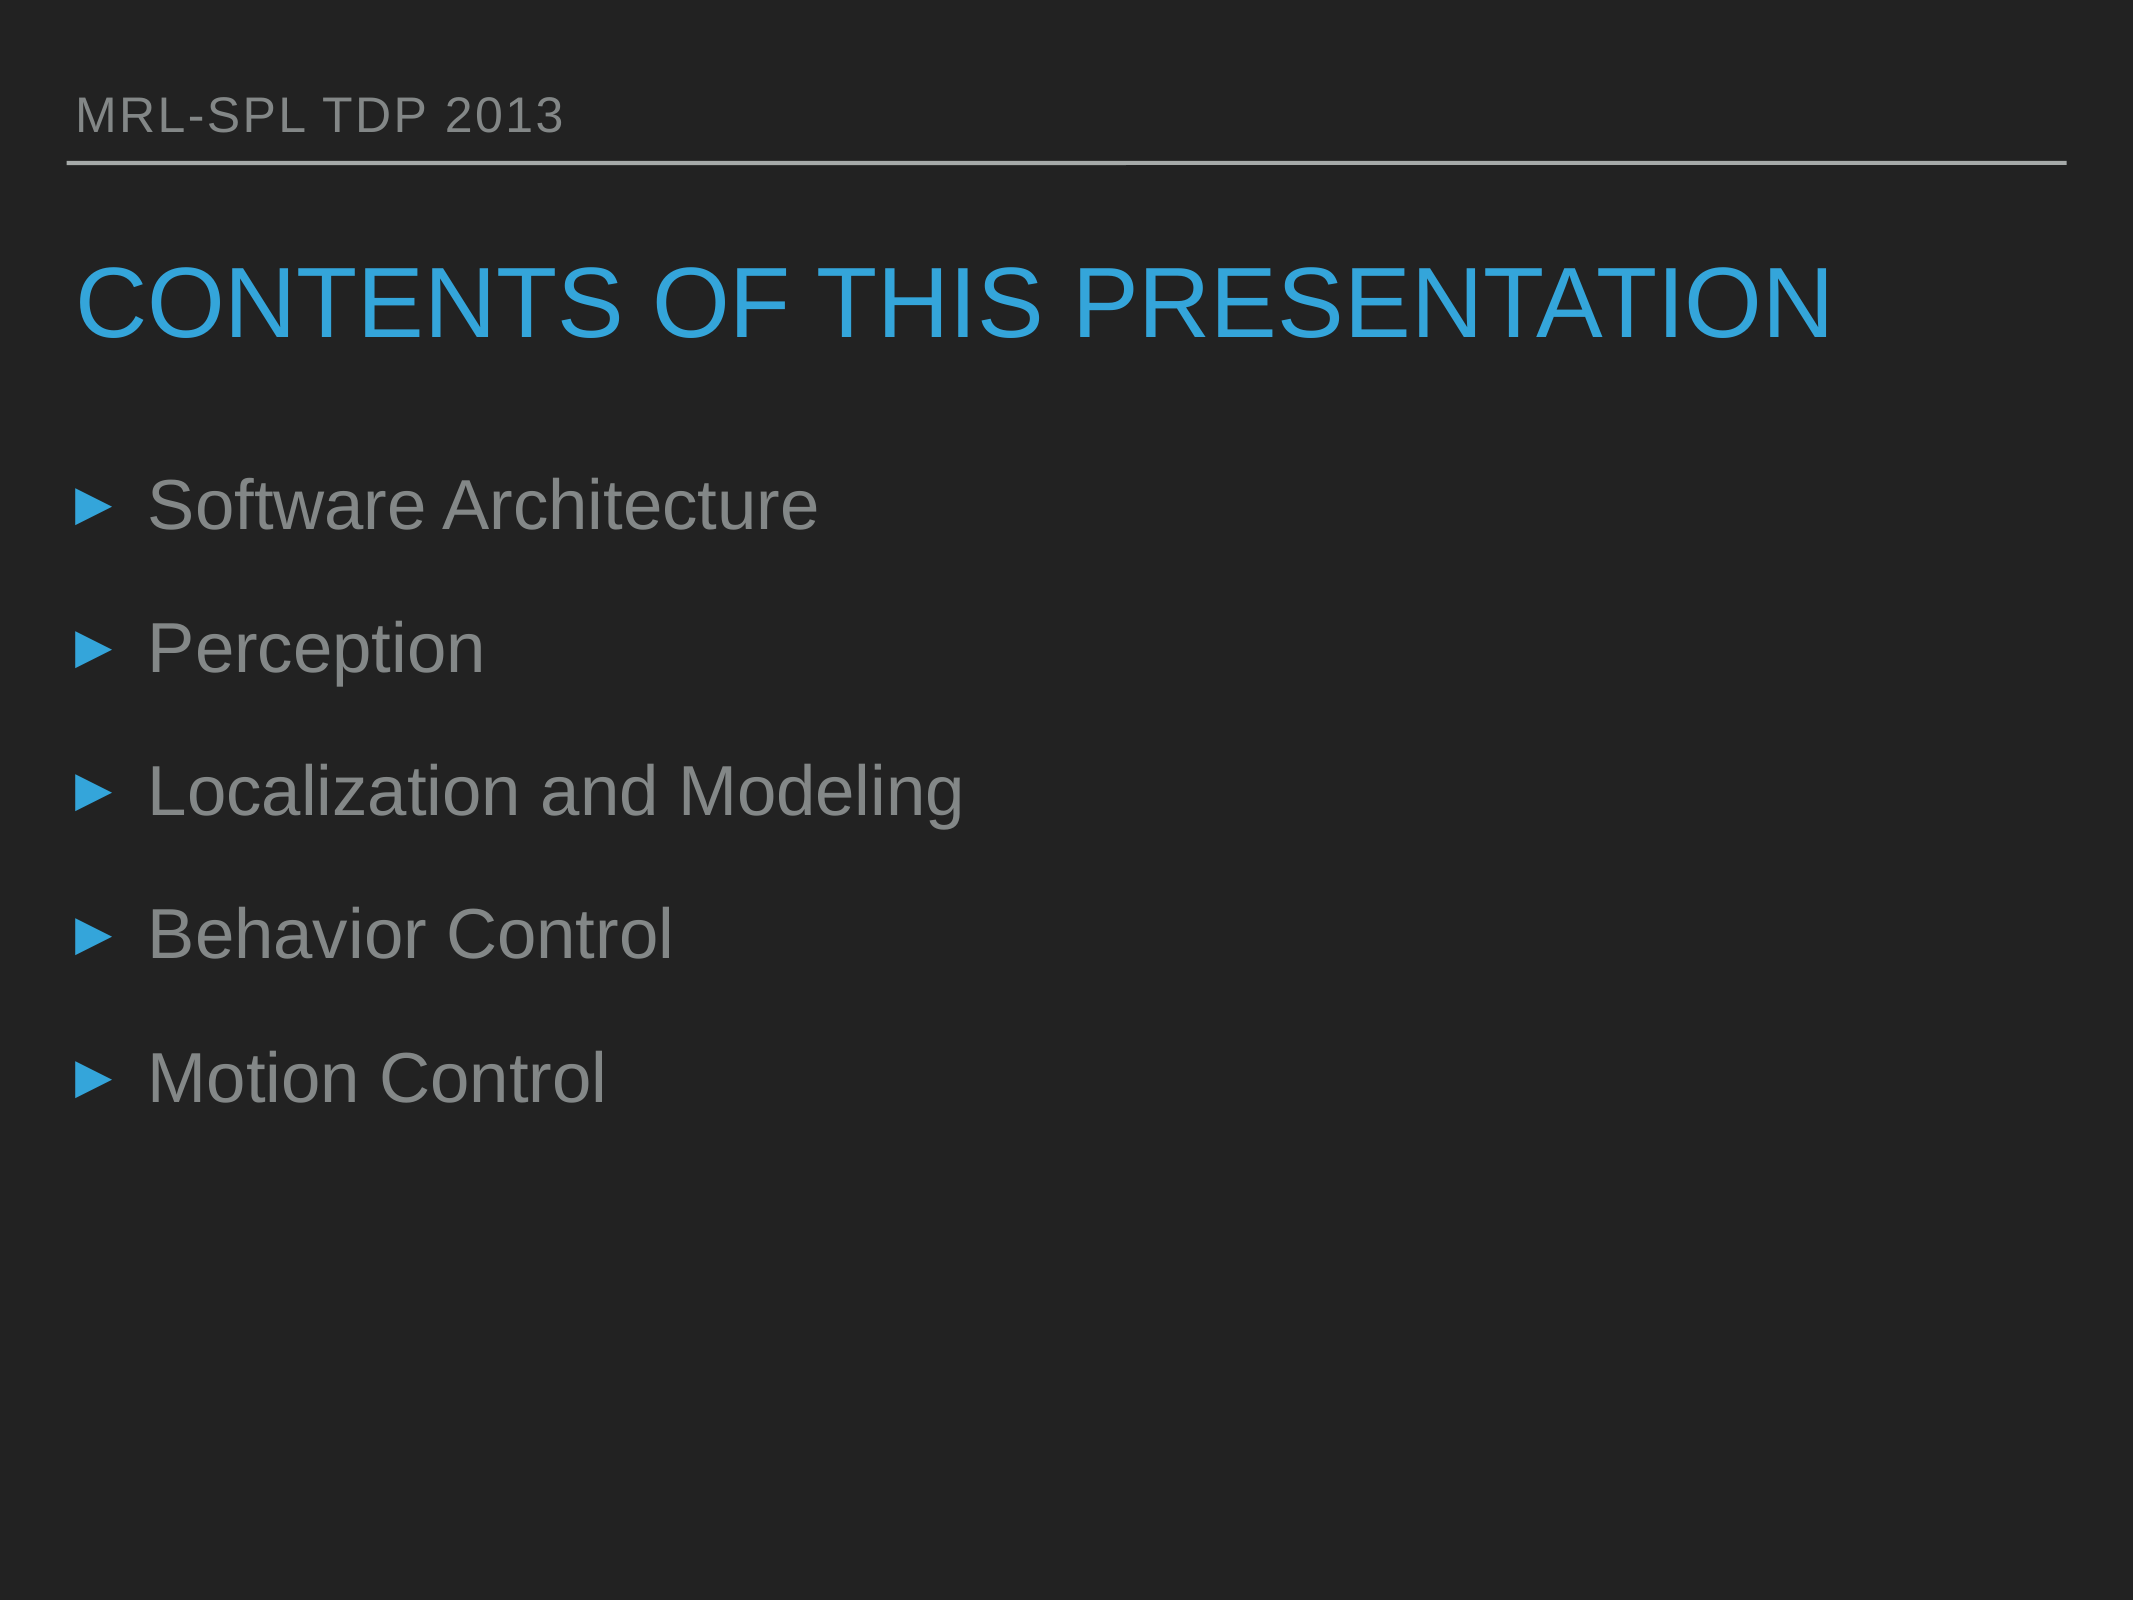

MRL-SPL TDP 2013
# Contents of this presentation
Software Architecture
Perception
Localization and Modeling
Behavior Control
Motion Control